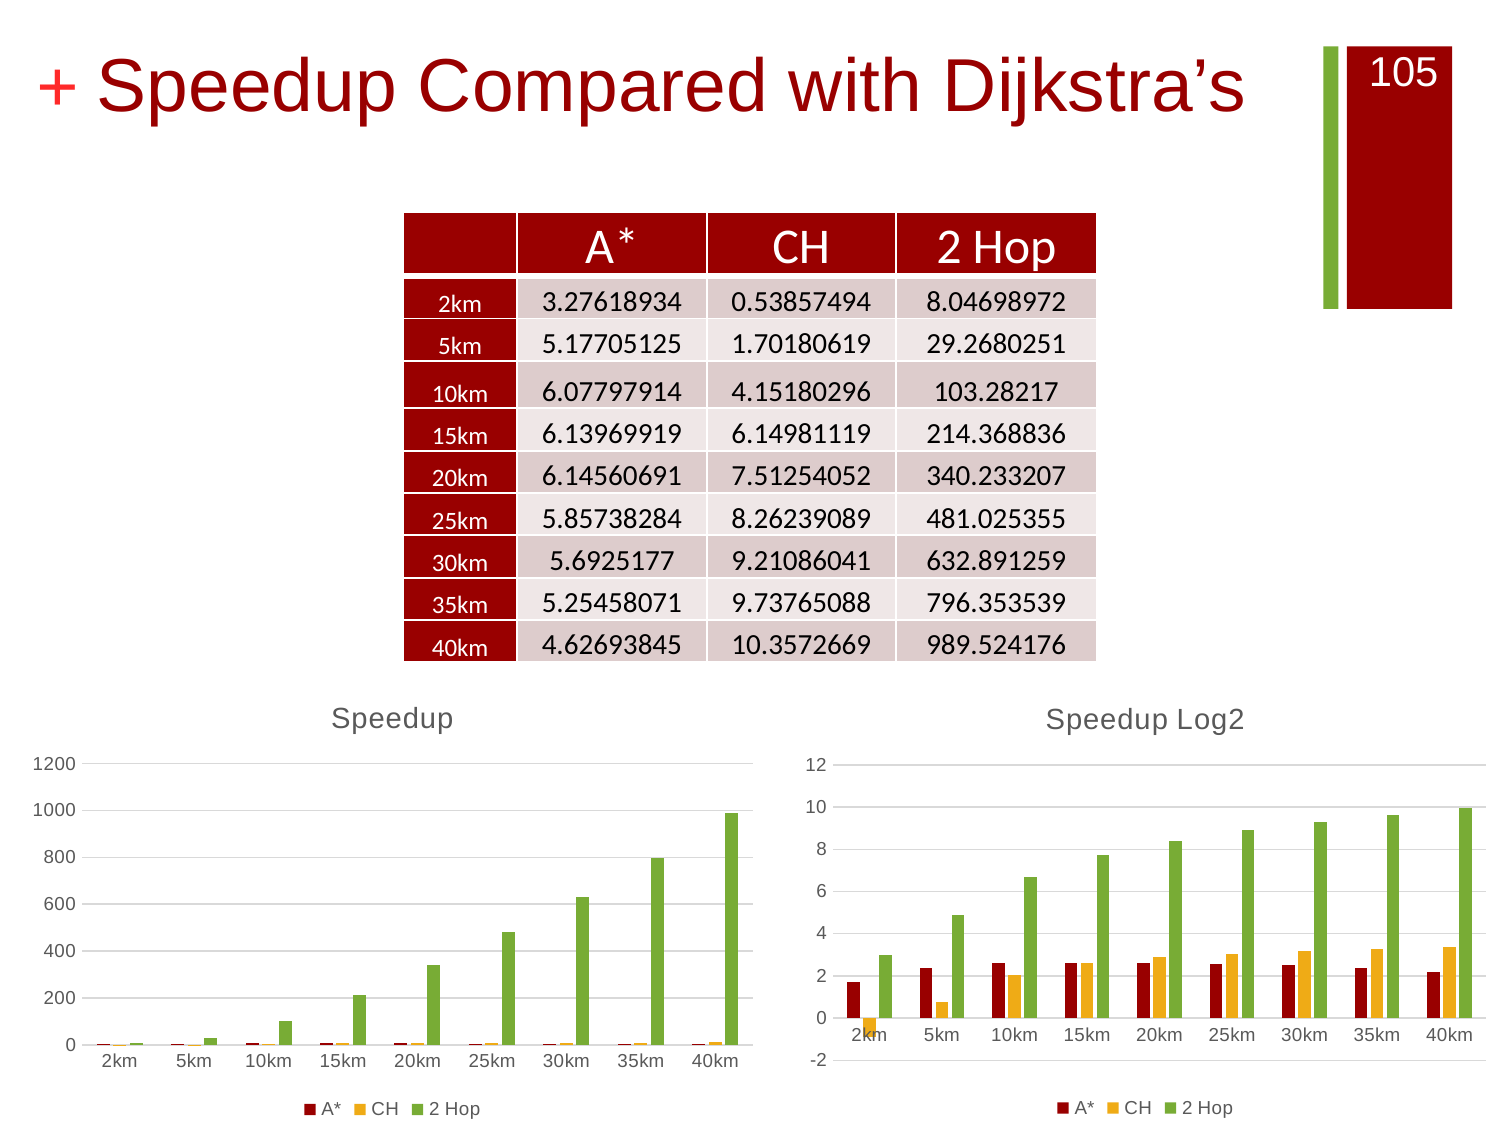

# Speedup Compared with Dijkstra’s
105
|  | A\* | CH | 2 Hop |
| --- | --- | --- | --- |
| 2km | 3.27618934 | 0.53857494 | 8.04698972 |
| 5km | 5.17705125 | 1.70180619 | 29.2680251 |
| 10km | 6.07797914 | 4.15180296 | 103.28217 |
| 15km | 6.13969919 | 6.14981119 | 214.368836 |
| 20km | 6.14560691 | 7.51254052 | 340.233207 |
| 25km | 5.85738284 | 8.26239089 | 481.025355 |
| 30km | 5.6925177 | 9.21086041 | 632.891259 |
| 35km | 5.25458071 | 9.73765088 | 796.353539 |
| 40km | 4.62693845 | 10.3572669 | 989.524176 |

### Chart: Speedup

| Category | A* | CH | 2 Hop |
|---|---|---|---|
| 2km | 3.276189337438534 | 0.5385749385749385 | 8.046989720998532 |
| 5km | 5.177051248938284 | 1.7018061856366848 | 29.26802513530202 |
| 10km | 6.077979137160671 | 4.151802963455507 | 103.28216973399896 |
| 15km | 6.13969919272879 | 6.149811185718129 | 214.36883575706395 |
| 20km | 6.145606905459471 | 7.512540522658395 | 340.233207095874 |
| 25km | 5.8573828410434885 | 8.262390891840607 | 481.02535549840474 |
| 30km | 5.6925177039843415 | 9.210860405056408 | 632.8912590710836 |
| 35km | 5.254580714190182 | 9.737650878627903 | 796.353538527024 |
| 40km | 4.626938452526539 | 10.357266915572241 | 989.5241758241757 |

### Chart: Speedup Log2

| Category | A* | CH | 2 Hop |
|---|---|---|---|
| 2km | 1.7120187355779322 | -0.8927809961930828 | 3.008449189835818 |
| 5km | 2.372130599872233 | 0.7670667415229803 | 4.871253497838444 |
| 10km | 2.6035917227762164 | 2.053737977802054 | 6.690447403739284 |
| 15km | 2.6181679741965516 | 2.620542116856795 | 7.7439513765093855 |
| 20km | 2.619555490054666 | 2.909300867744707 | 8.4103801461039 |
| 25km | 2.5502561926930283 | 3.046559315384045 | 8.909969132185205 |
| 30km | 2.509066873214897 | 3.203335927666227 | 9.305813832437227 |
| 35km | 2.3935756498788416 | 3.2835737769778395 | 9.637265242460504 |
| 40km | 2.210057908320691 | 3.3725714485347464 | 9.950591145067294 |